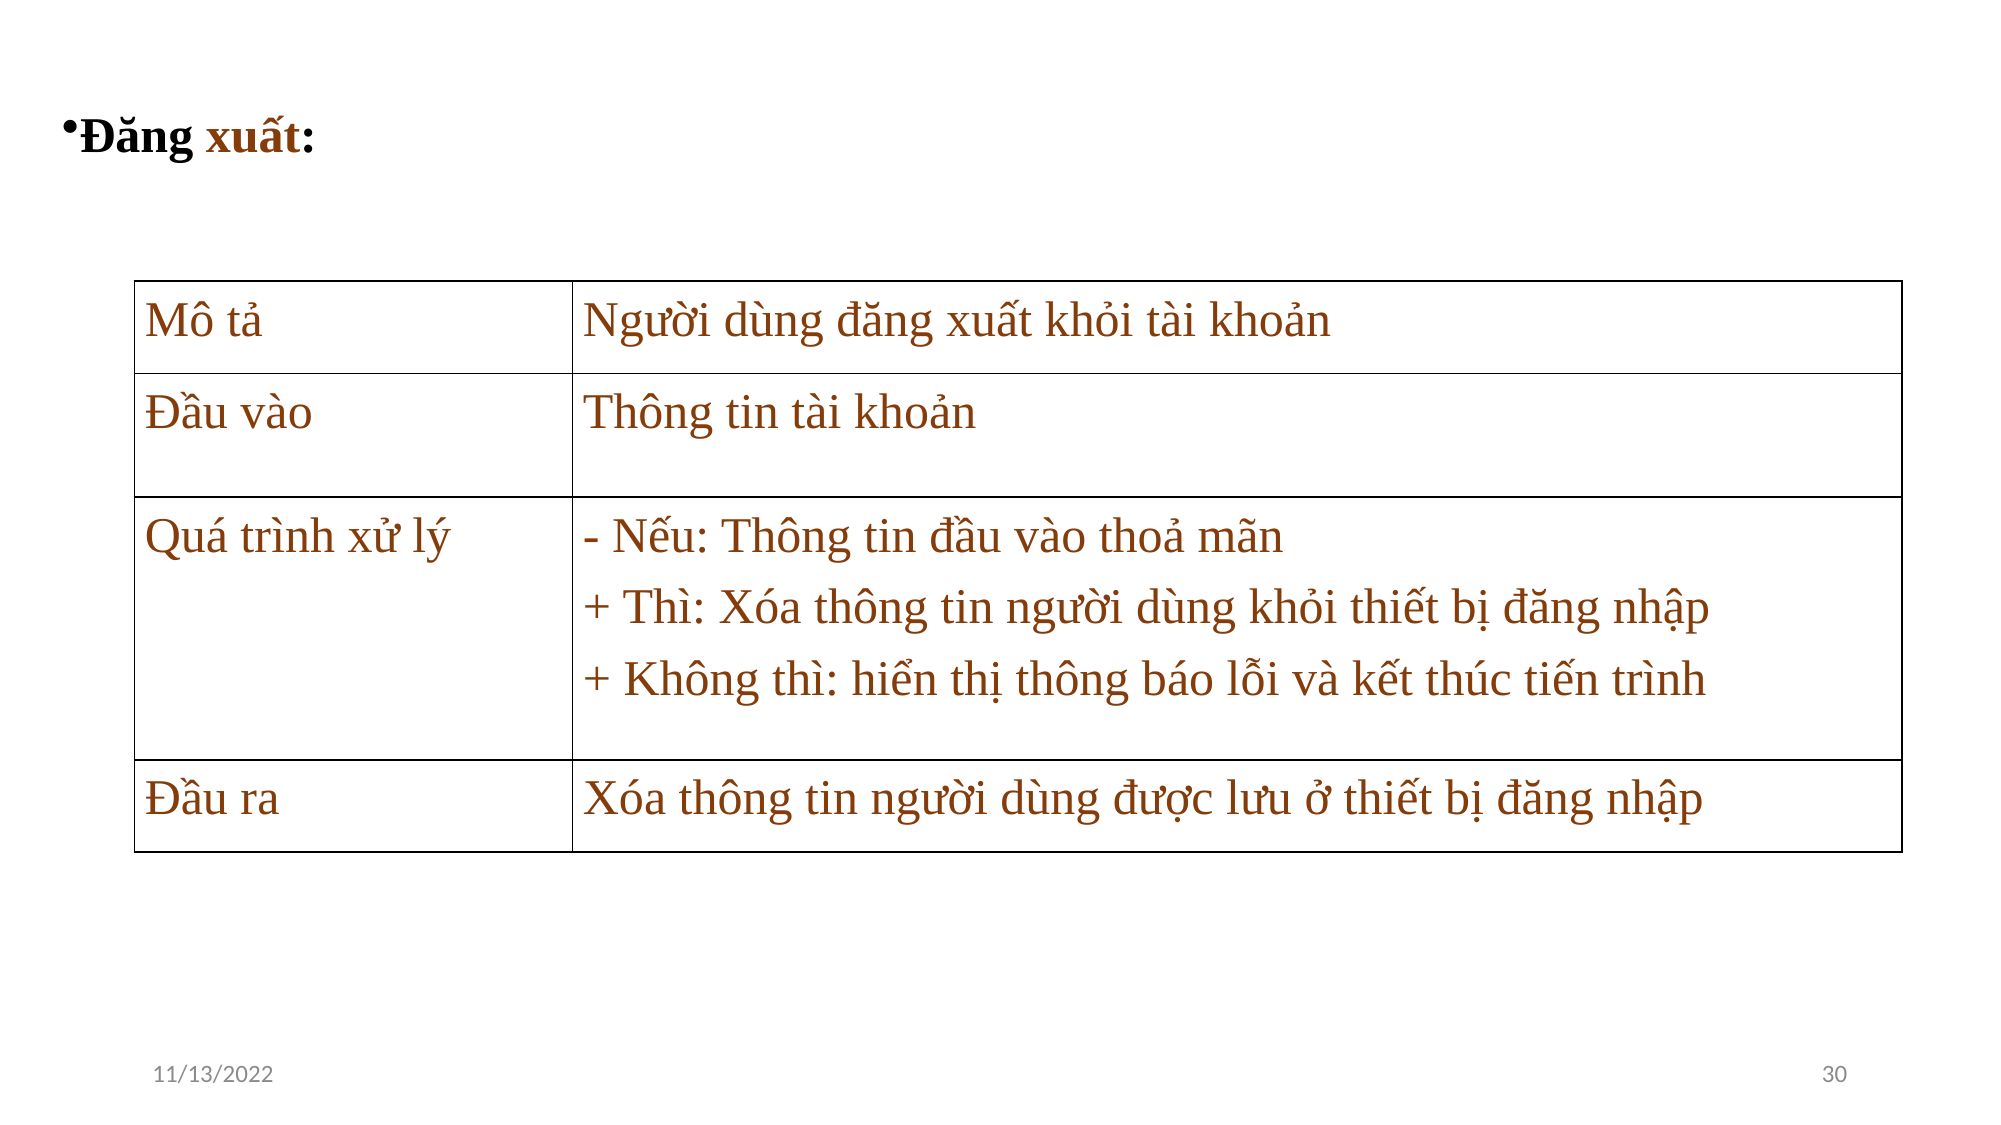

Đăng xuất:

| Mô tả | Người dùng đăng xuất khỏi tài khoản |
| --- | --- |
| Đầu vào | Thông tin tài khoản |
| Quá trình xử lý | - Nếu: Thông tin đầu vào thoả mãn + Thì: Xóa thông tin người dùng khỏi thiết bị đăng nhập  + Không thì: hiển thị thông báo lỗi và kết thúc tiến trình |
| Đầu ra | Xóa thông tin người dùng được lưu ở thiết bị đăng nhập |
11/13/2022
30